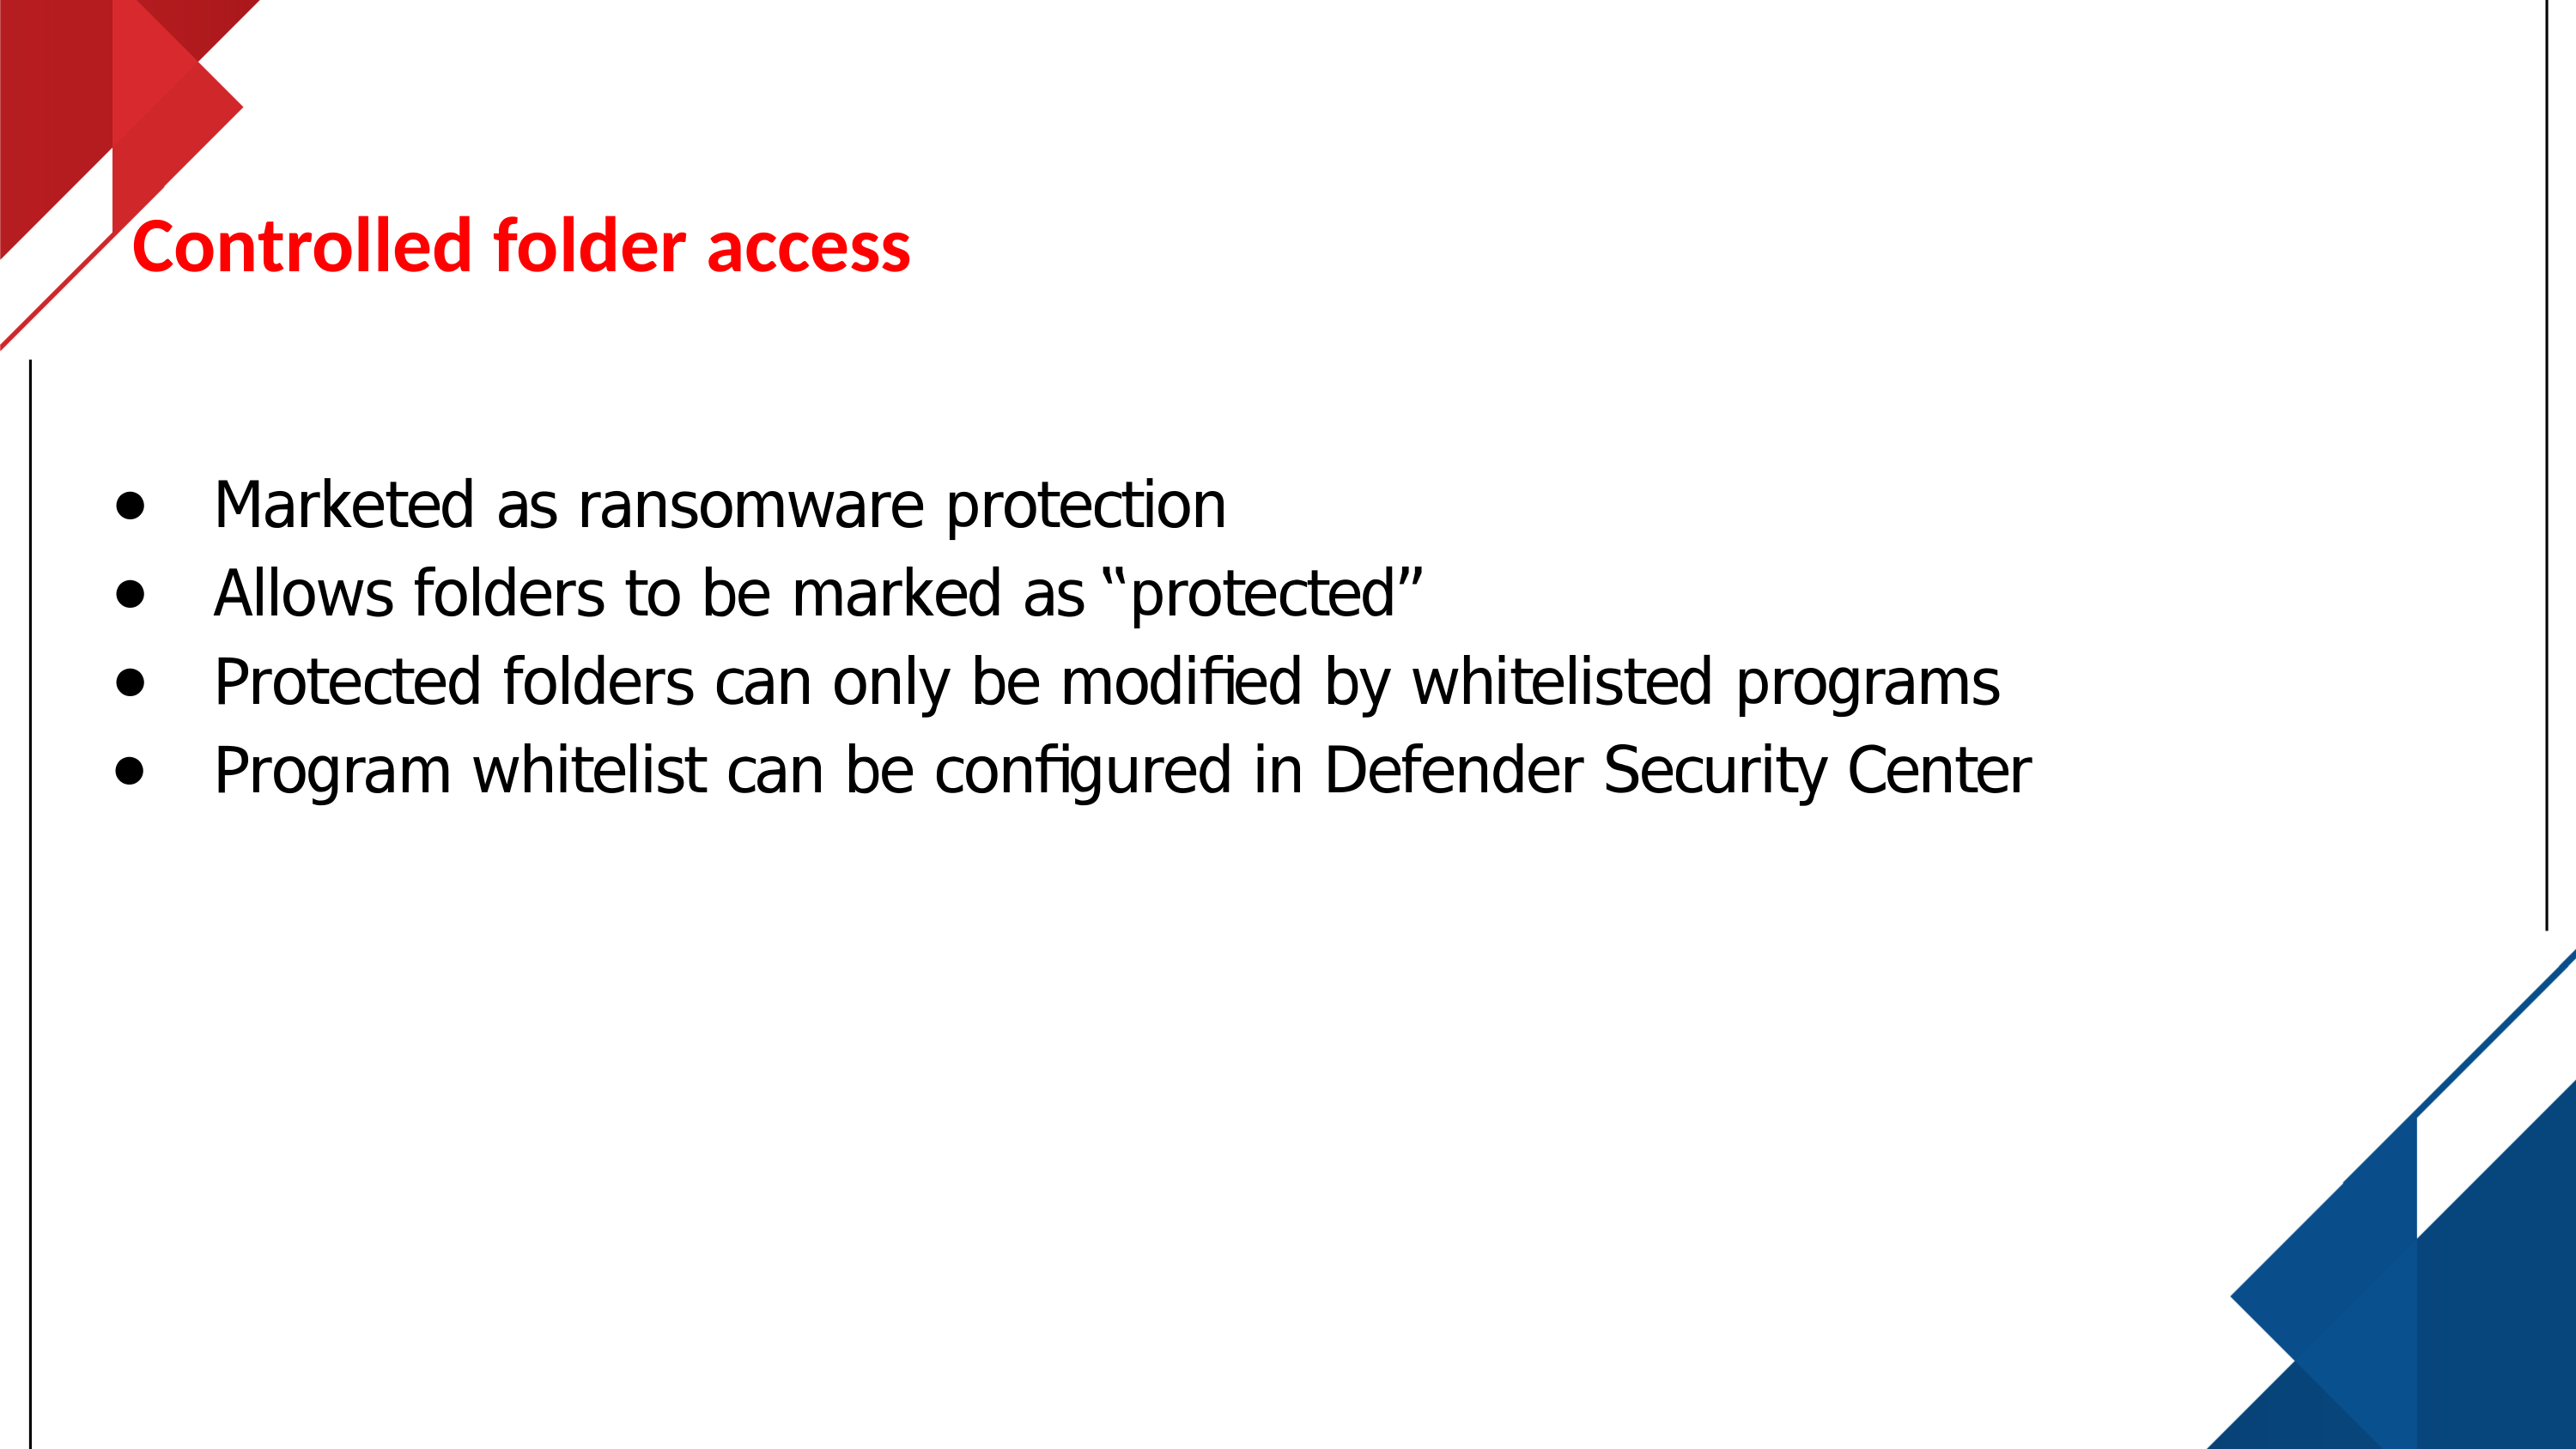

# Controlled folder access
Marketed as ransomware protection
Allows folders to be marked as “protected”
Protected folders can only be modified by whitelisted programs
Program whitelist can be configured in Defender Security Center